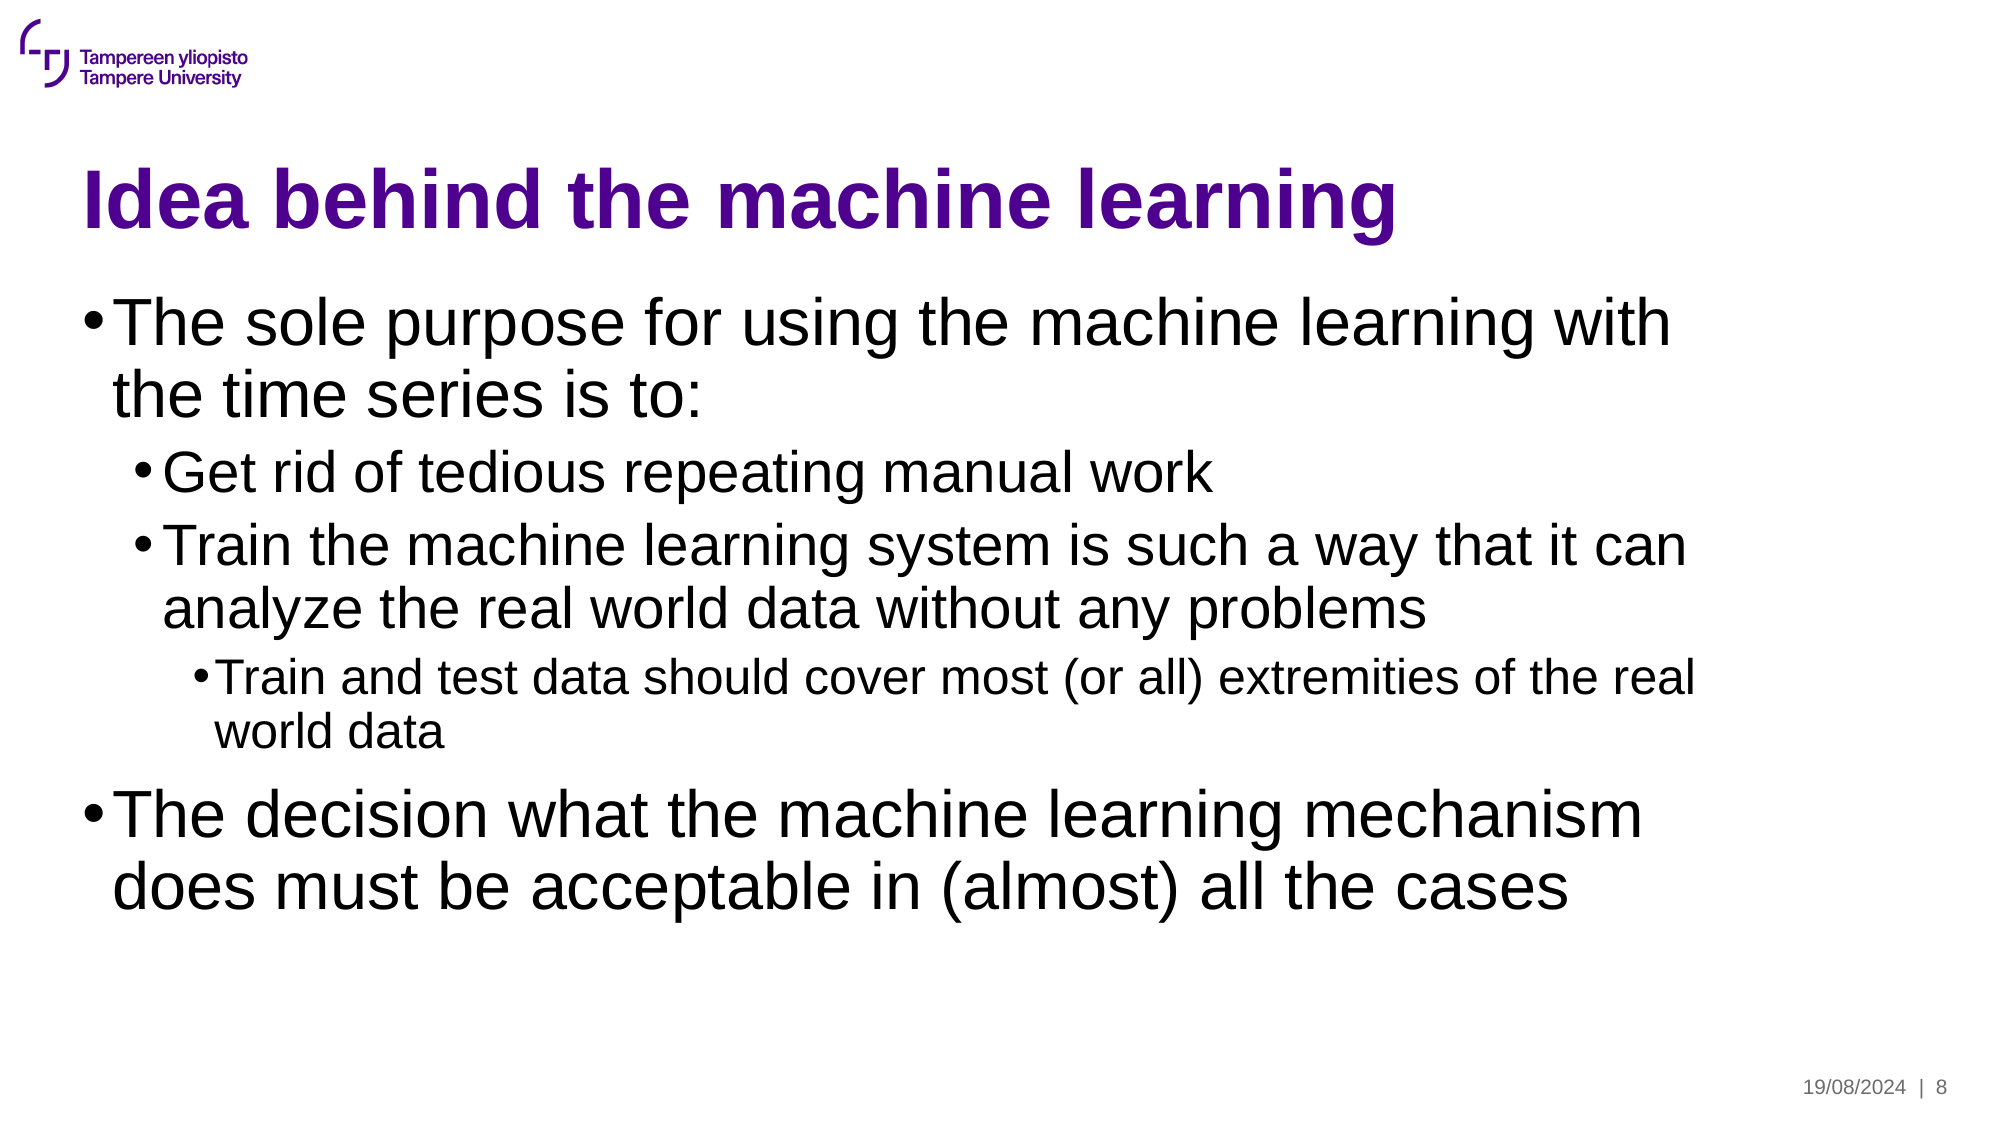

# Idea behind the machine learning
The sole purpose for using the machine learning with the time series is to:
Get rid of tedious repeating manual work
Train the machine learning system is such a way that it can analyze the real world data without any problems
Train and test data should cover most (or all) extremities of the real world data
The decision what the machine learning mechanism does must be acceptable in (almost) all the cases

19/08/2024
|  8